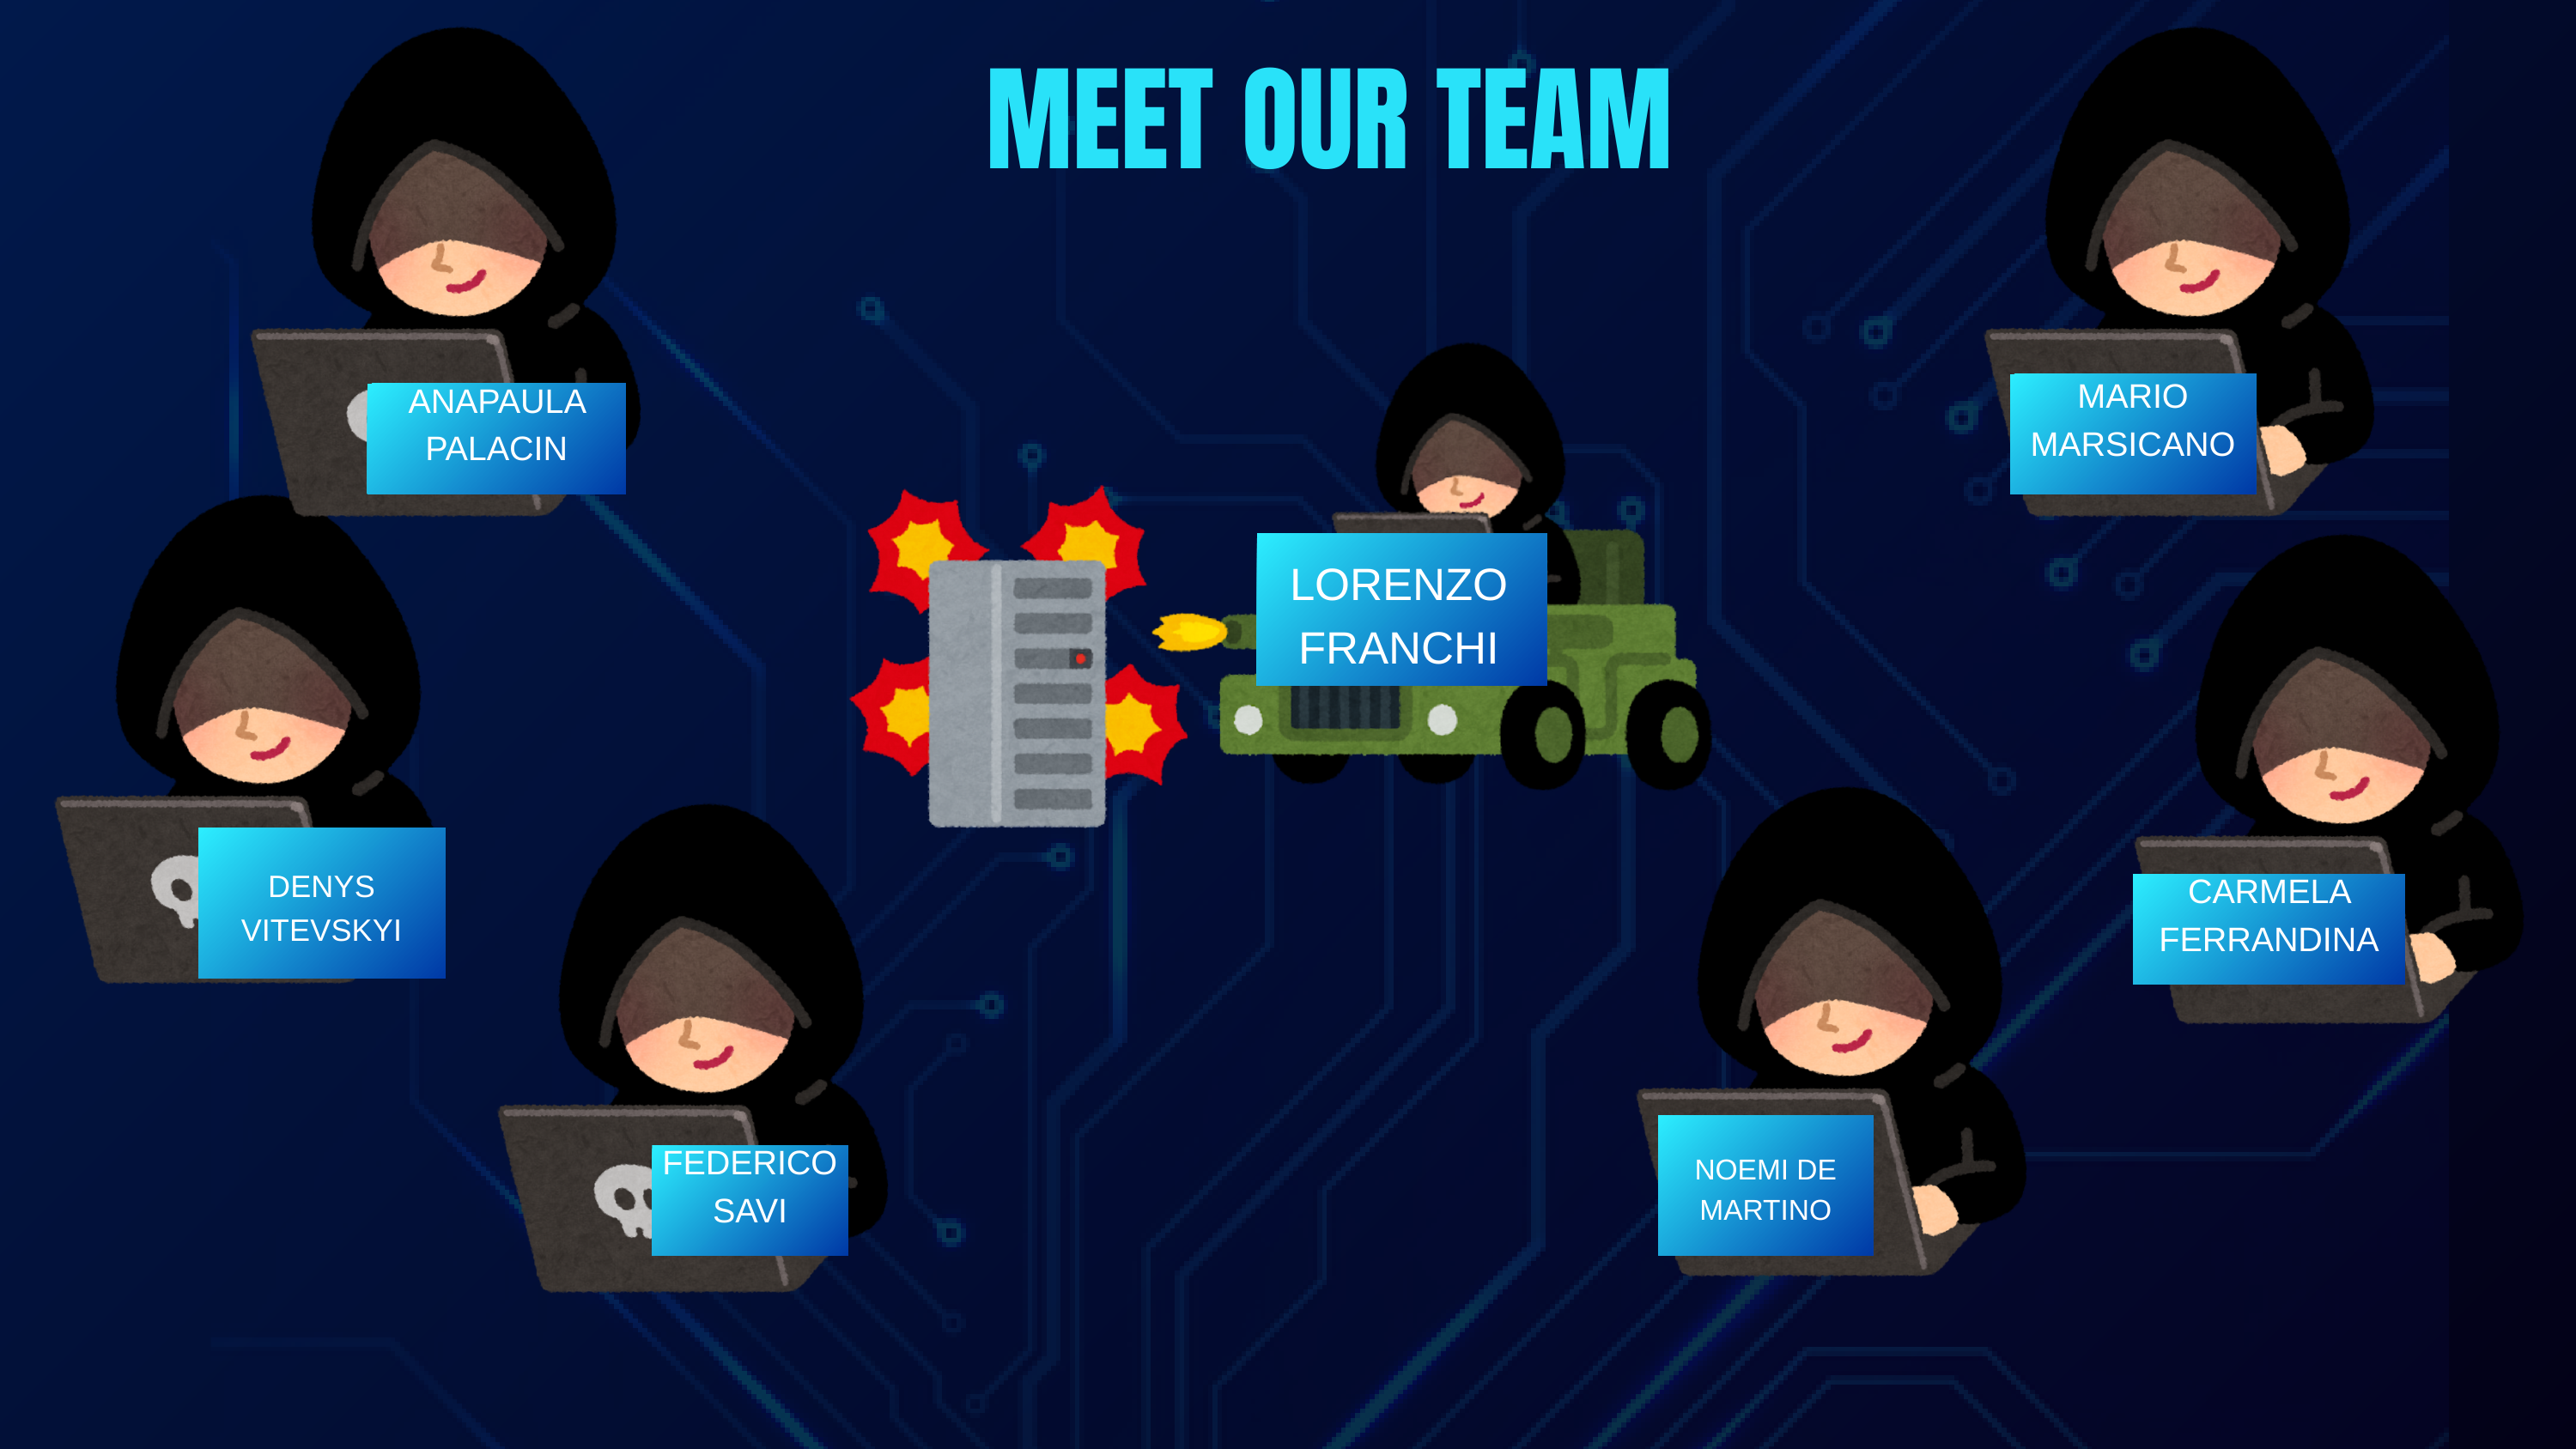

MEET OUR TEAM

MARIO MARSICANO

ANAPAULA PALACIN

LORENZO FRANCHI

DENYS VITEVSKYI

CARMELA FERRANDINA

NOEMI DE MARTINO

FEDERICO SAVI